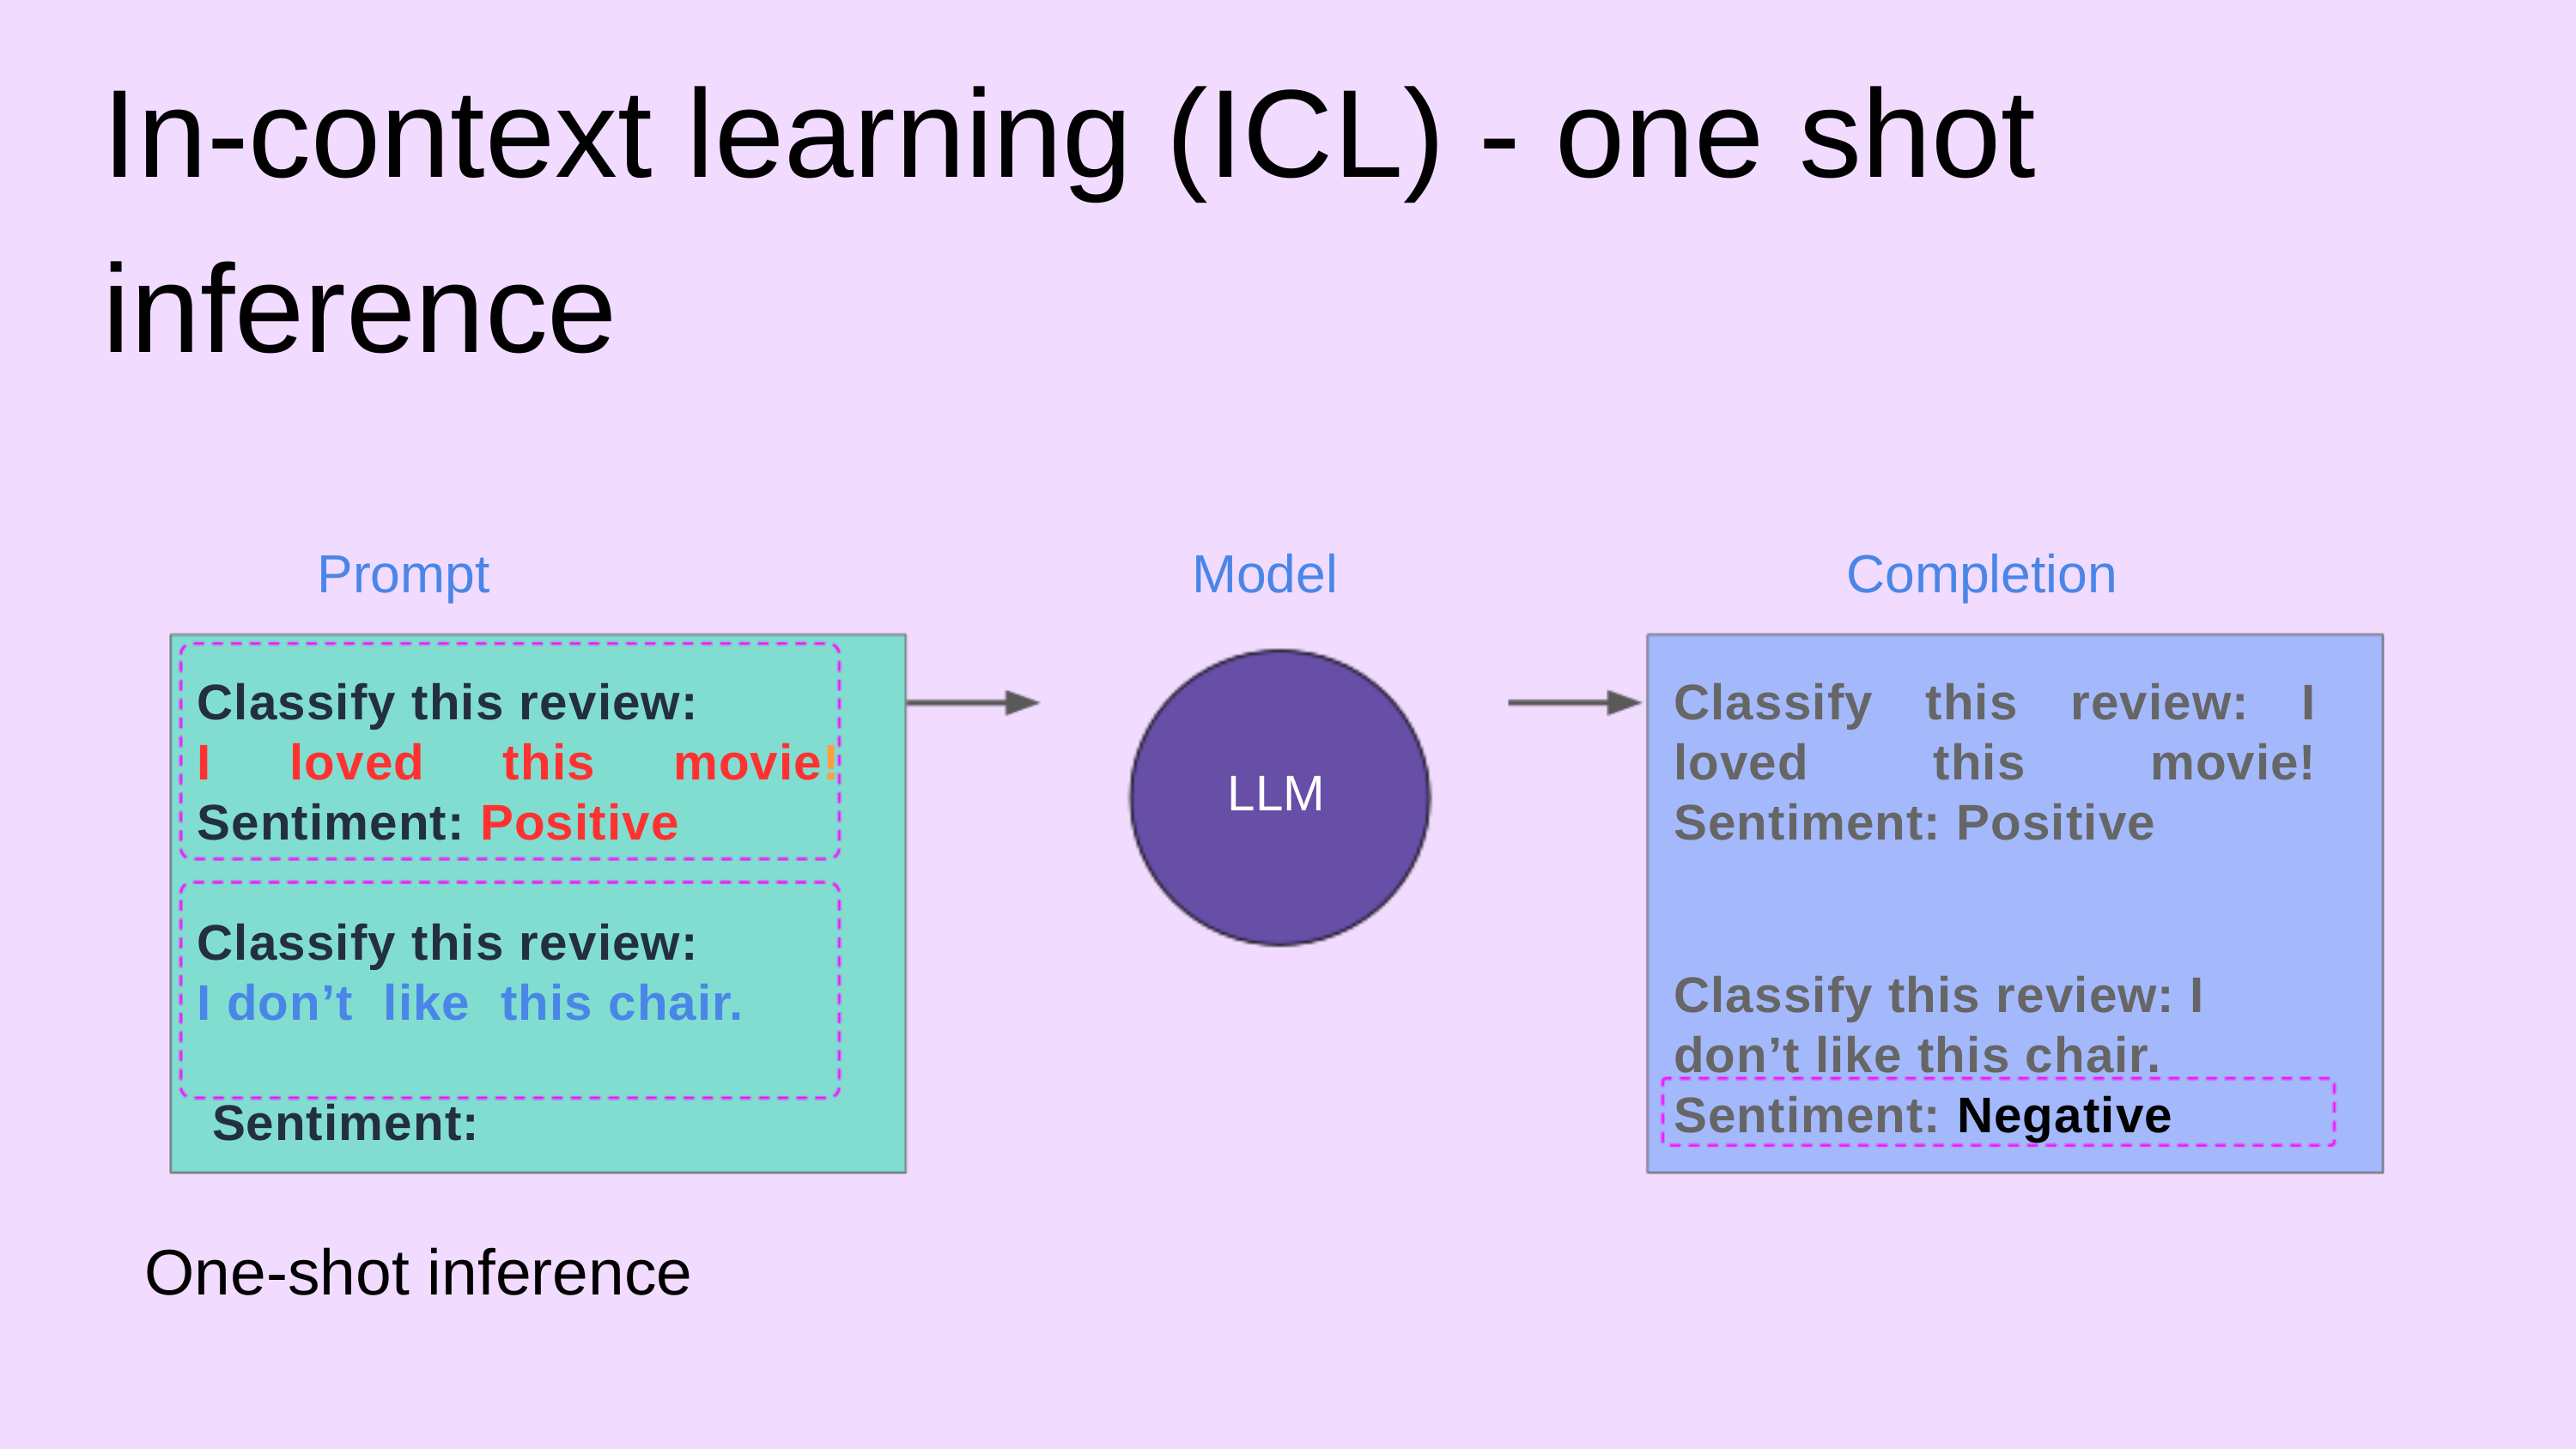

In-context learning (ICL) - one shot inference

Classify this review:
I loved this movie! Sentiment: Positive
Classify this review: I loved this movie! Sentiment: Positive
LLM
Classify this review:
I don’t  like  this chair.

 Sentiment:
Classify this review: I don’t like this chair. Sentiment: Negative
Prompt
Model
Completion
One-shot inference